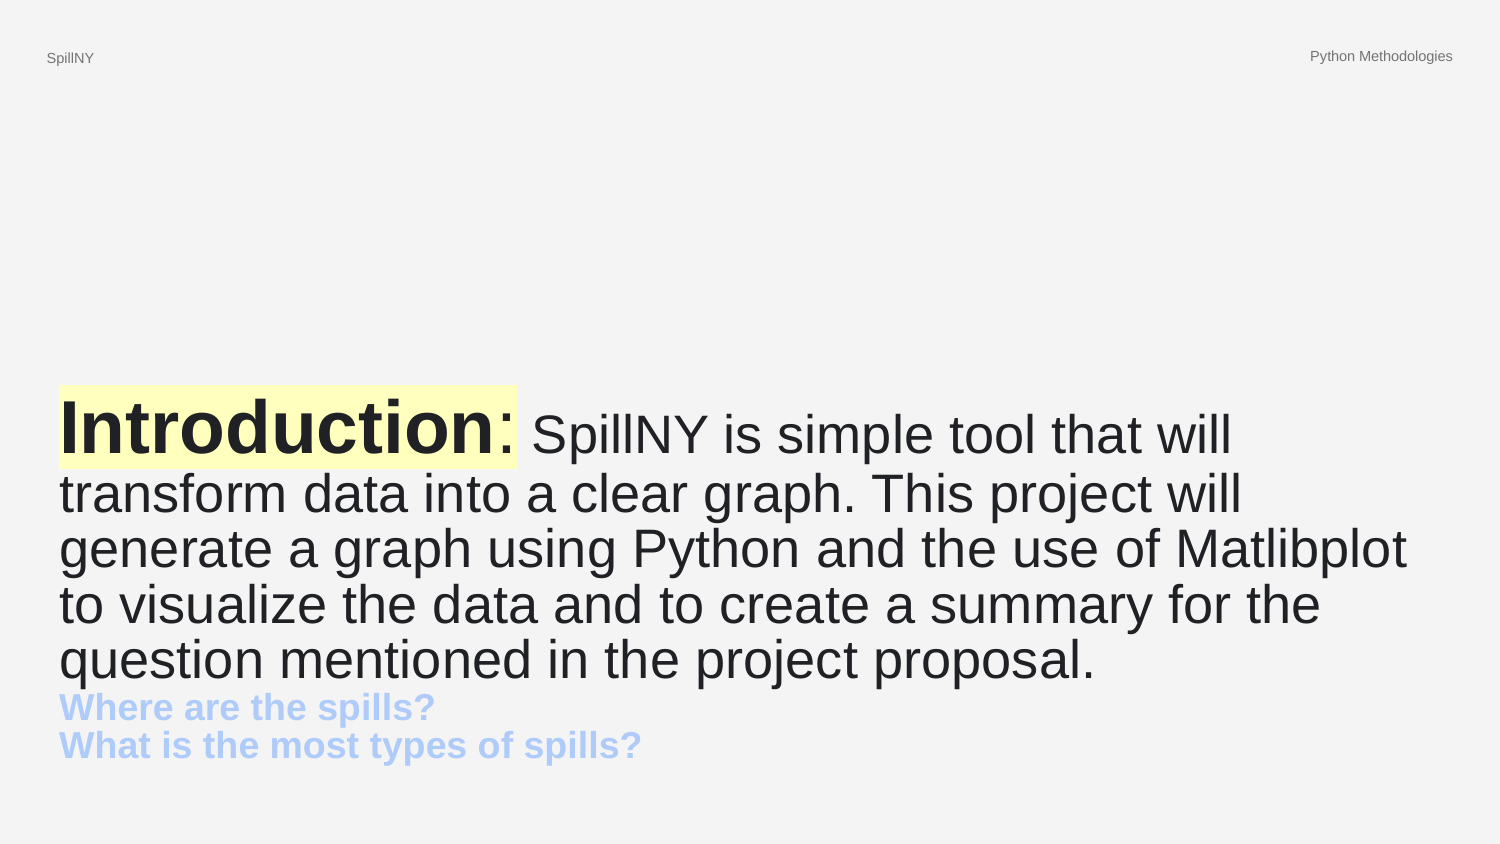

SpillNY
Python Methodologies
Introduction: SpillNY is simple tool that will transform data into a clear graph. This project will generate a graph using Python and the use of Matlibplot to visualize the data and to create a summary for the question mentioned in the project proposal.
Where are the spills?
What is the most types of spills?